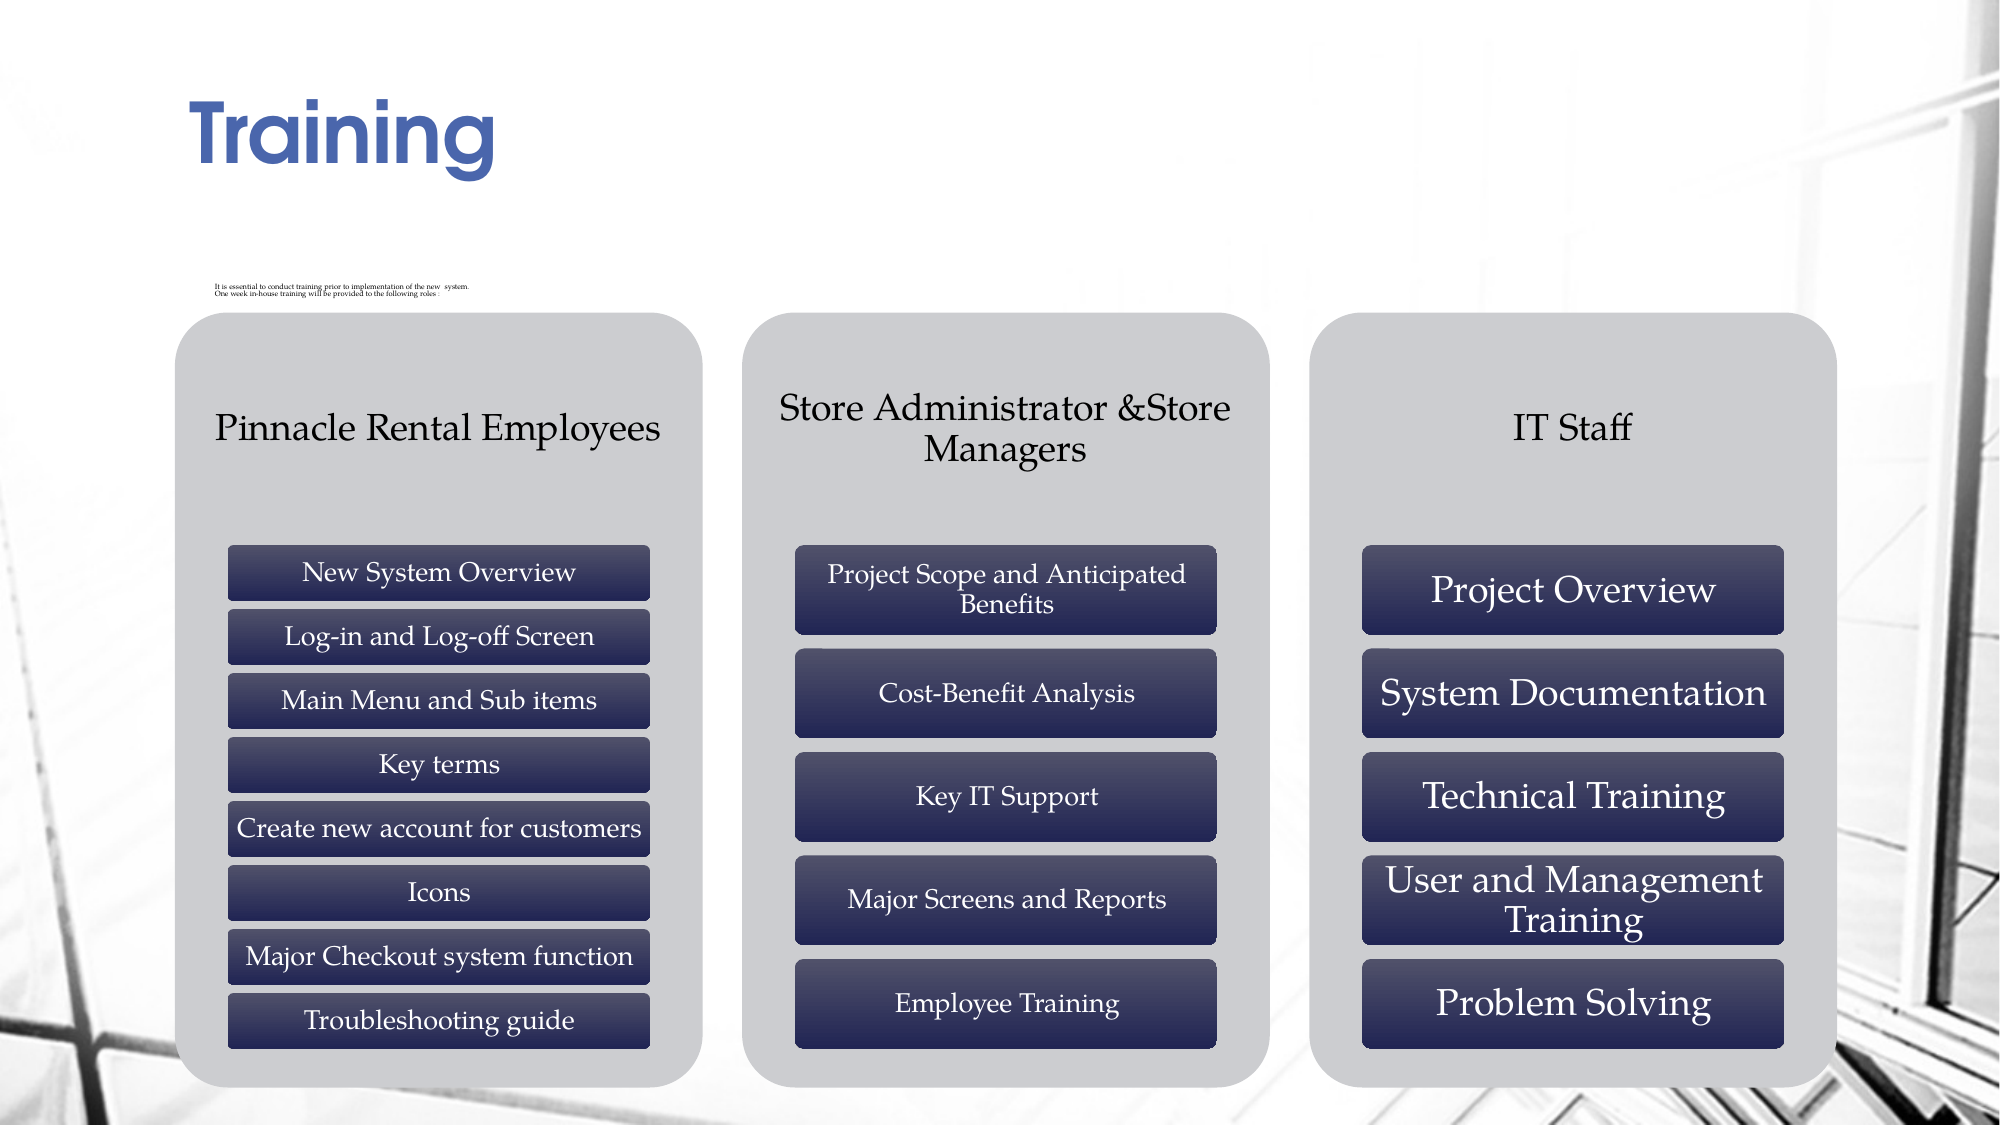

Training
# It is essential to conduct training prior to implementation of the new  system. One week in-house training will be provided to the following roles :
Pinnacle Rental Employees
New System Overview
Log-in and Log-off Screen
Main Menu and Sub items
Key terms
Create new account for customers
Icons
Major Checkout system function
Troubleshooting guide
Store Administrator &Store Managers
Project Scope and Anticipated Benefits
Cost-Benefit Analysis
Key IT Support
Major Screens and Reports
Employee Training
IT Staff
Project Overview
System Documentation
Technical Training
User and Management Training
Problem Solving